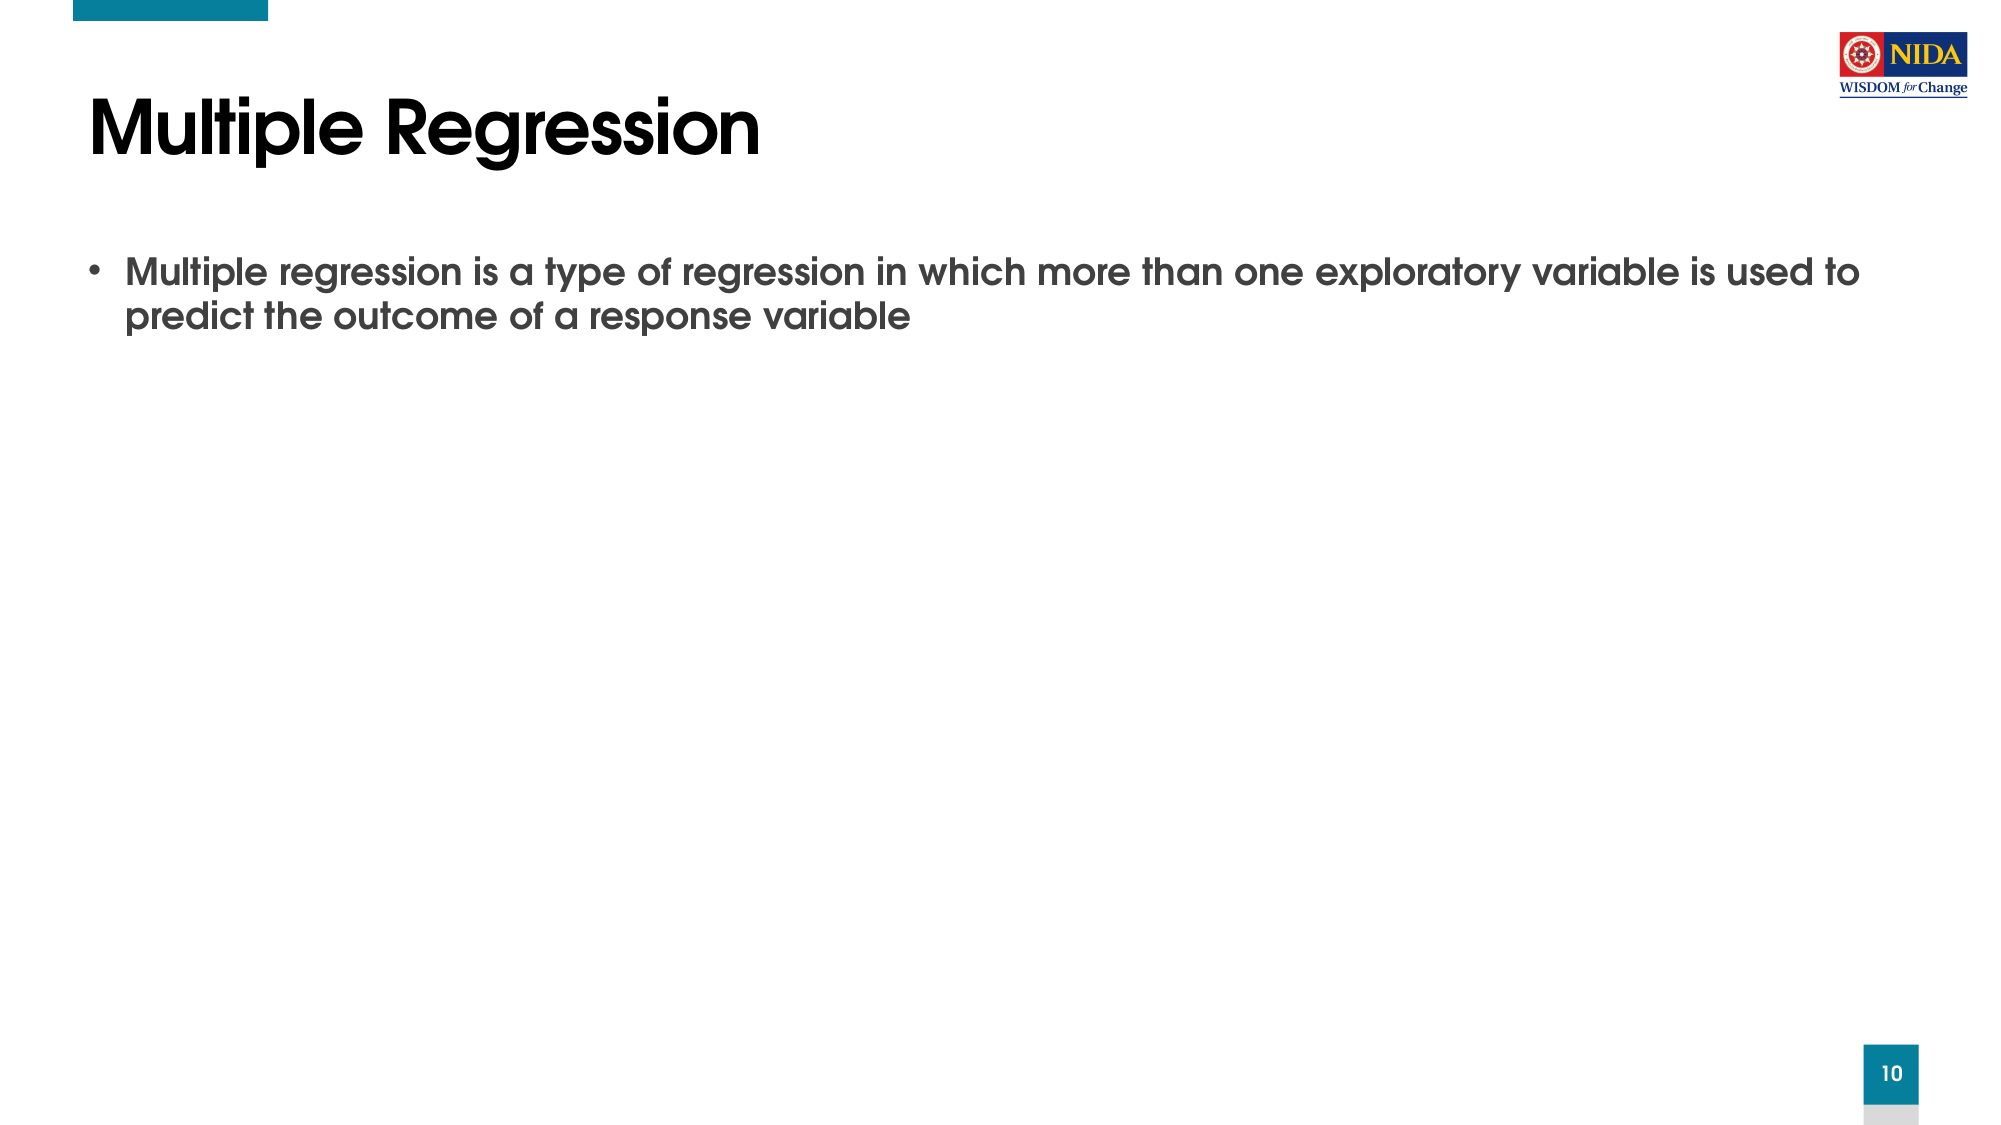

# Multiple Regression
Multiple regression is a type of regression in which more than one exploratory variable is used to predict the outcome of a response variable